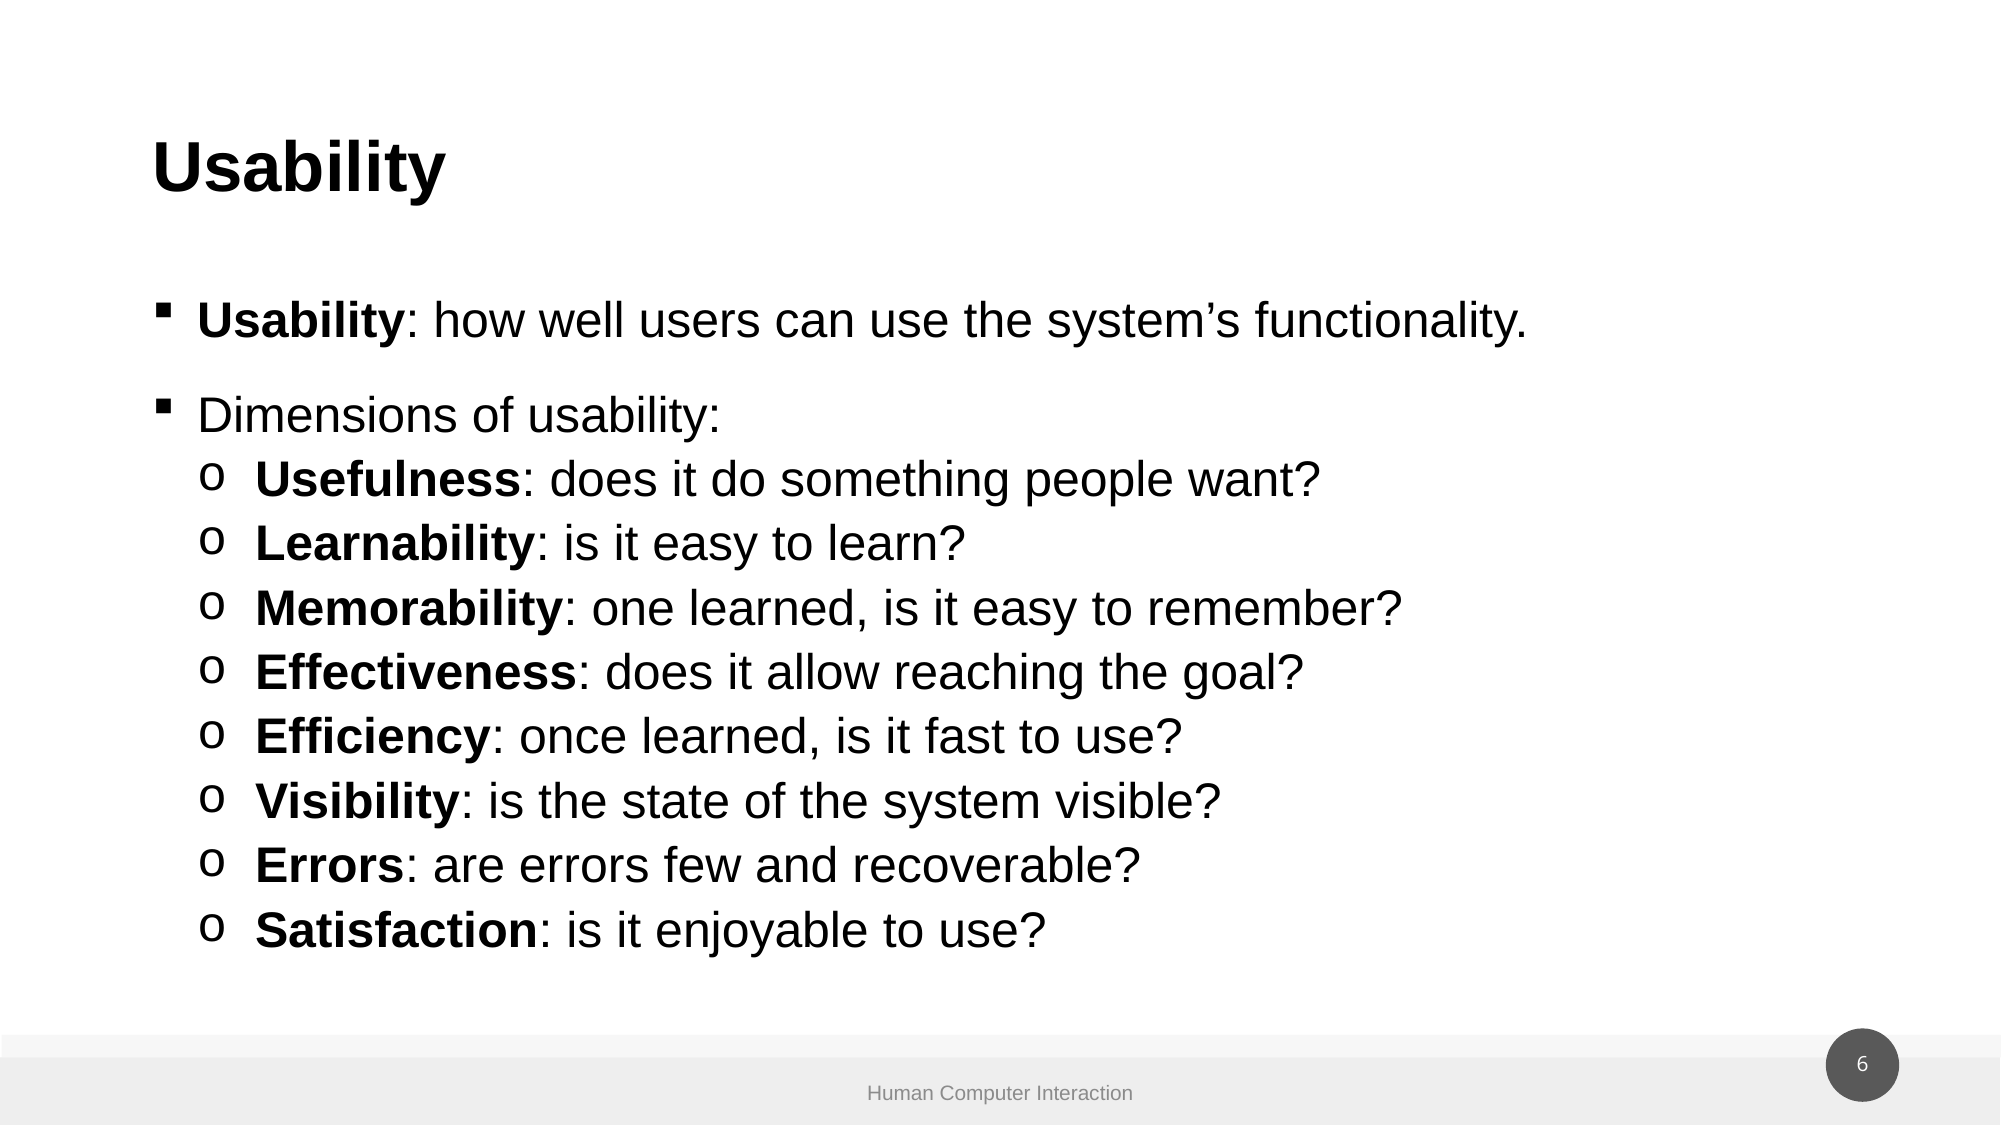

# Usability
Usability: how well users can use the system’s functionality.
Dimensions of usability:
Usefulness: does it do something people want?
Learnability: is it easy to learn?
Memorability: one learned, is it easy to remember?
Effectiveness: does it allow reaching the goal?
Efficiency: once learned, is it fast to use?
Visibility: is the state of the system visible?
Errors: are errors few and recoverable?
Satisfaction: is it enjoyable to use?
Human Computer Interaction